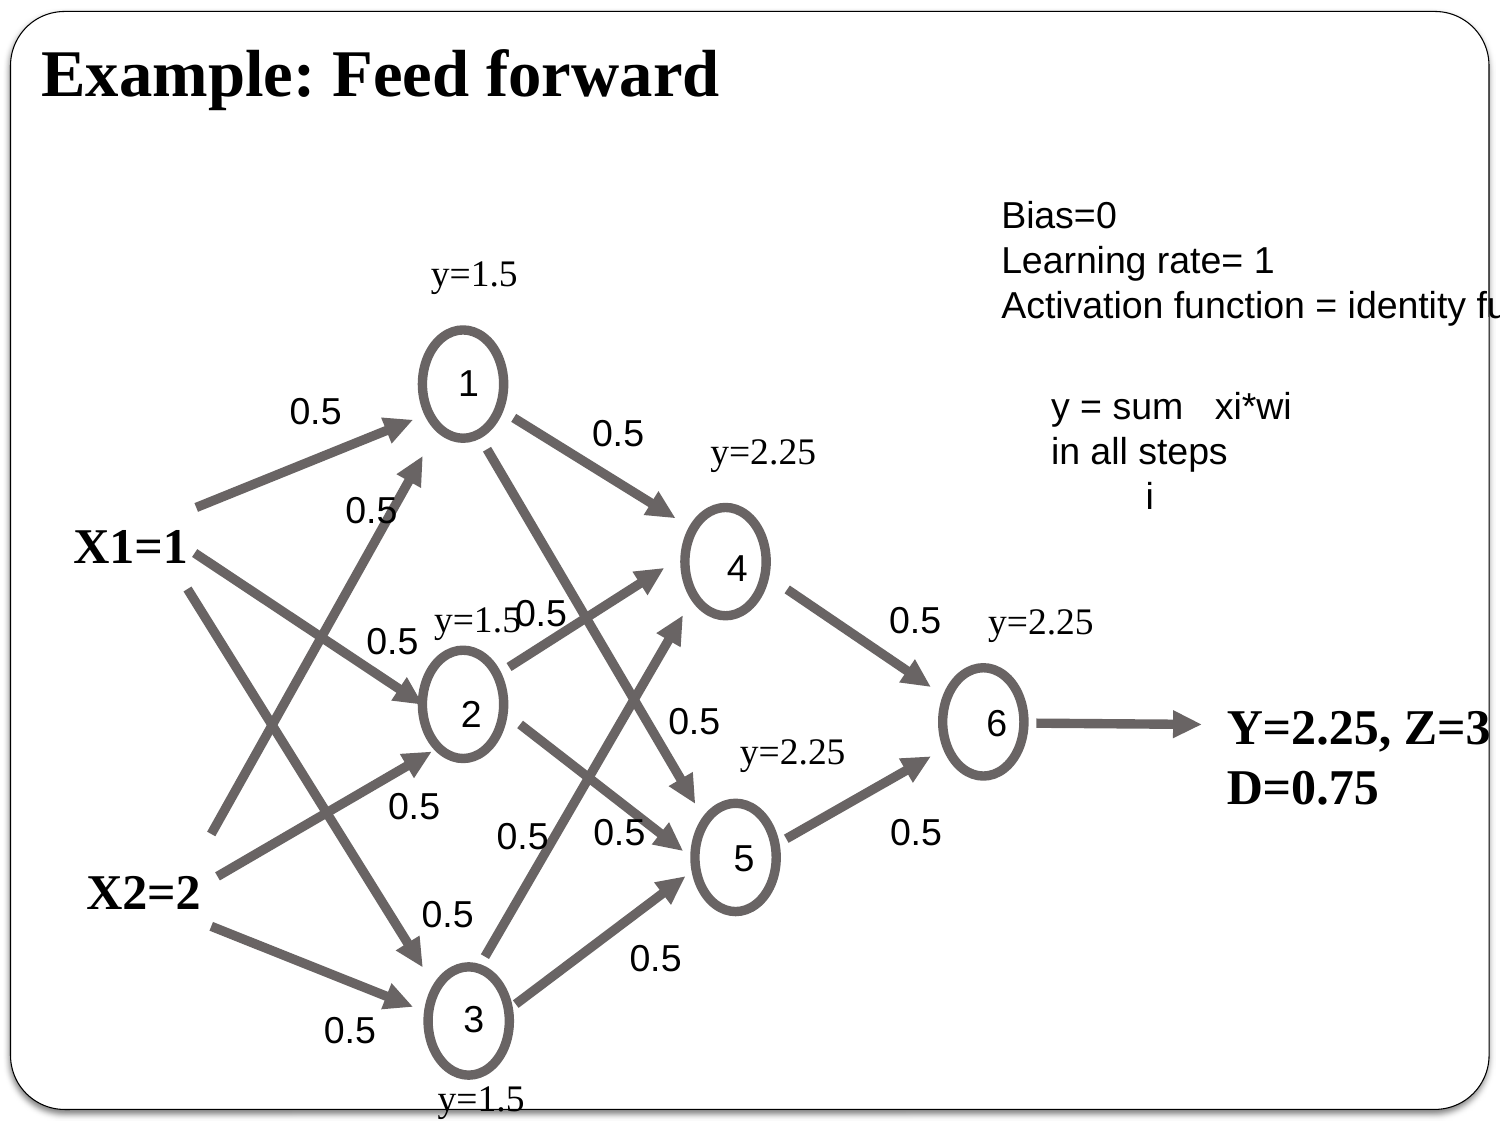

Example: Feed forward
Bias=0
Learning rate= 1
Activation function = identity function
y=1.5
11
1
y = sum   xi*wi    in all steps
         i
0.5
0.5
y=2.25
0.5
X1=1

4
0.5
y=1.5
0.5
y=2.25
0.5

2
Y=2.25, Z=3
D=0.75
0.5
6
y=2.25
0.5
0.5
0.5

0.5
5
X2=2
0.5
0.5

3
0.5
y=1.5